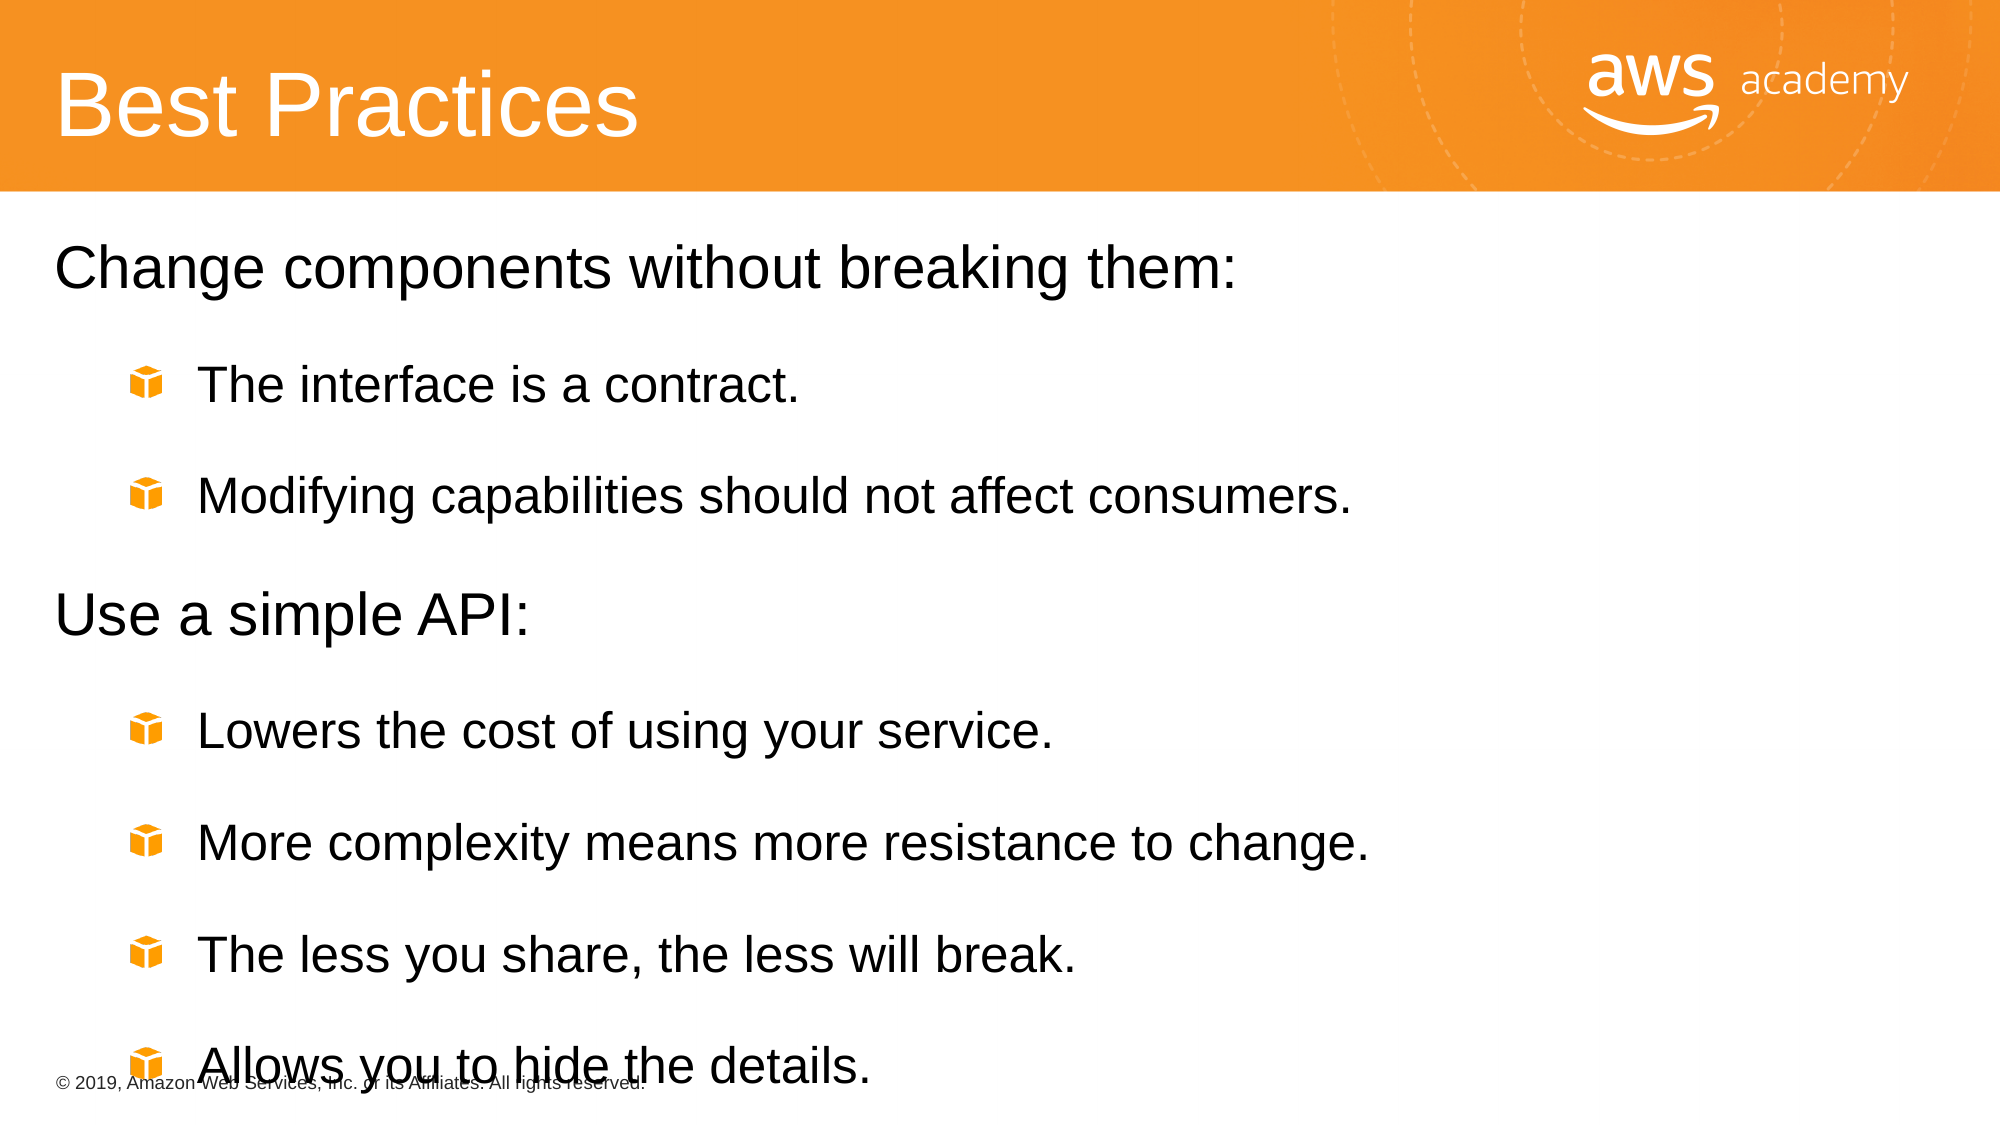

# Best Practices
Change components without breaking them:
The interface is a contract.
Modifying capabilities should not affect consumers.
Use a simple API:
Lowers the cost of using your service.
More complexity means more resistance to change.
The less you share, the less will break.
Allows you to hide the details.